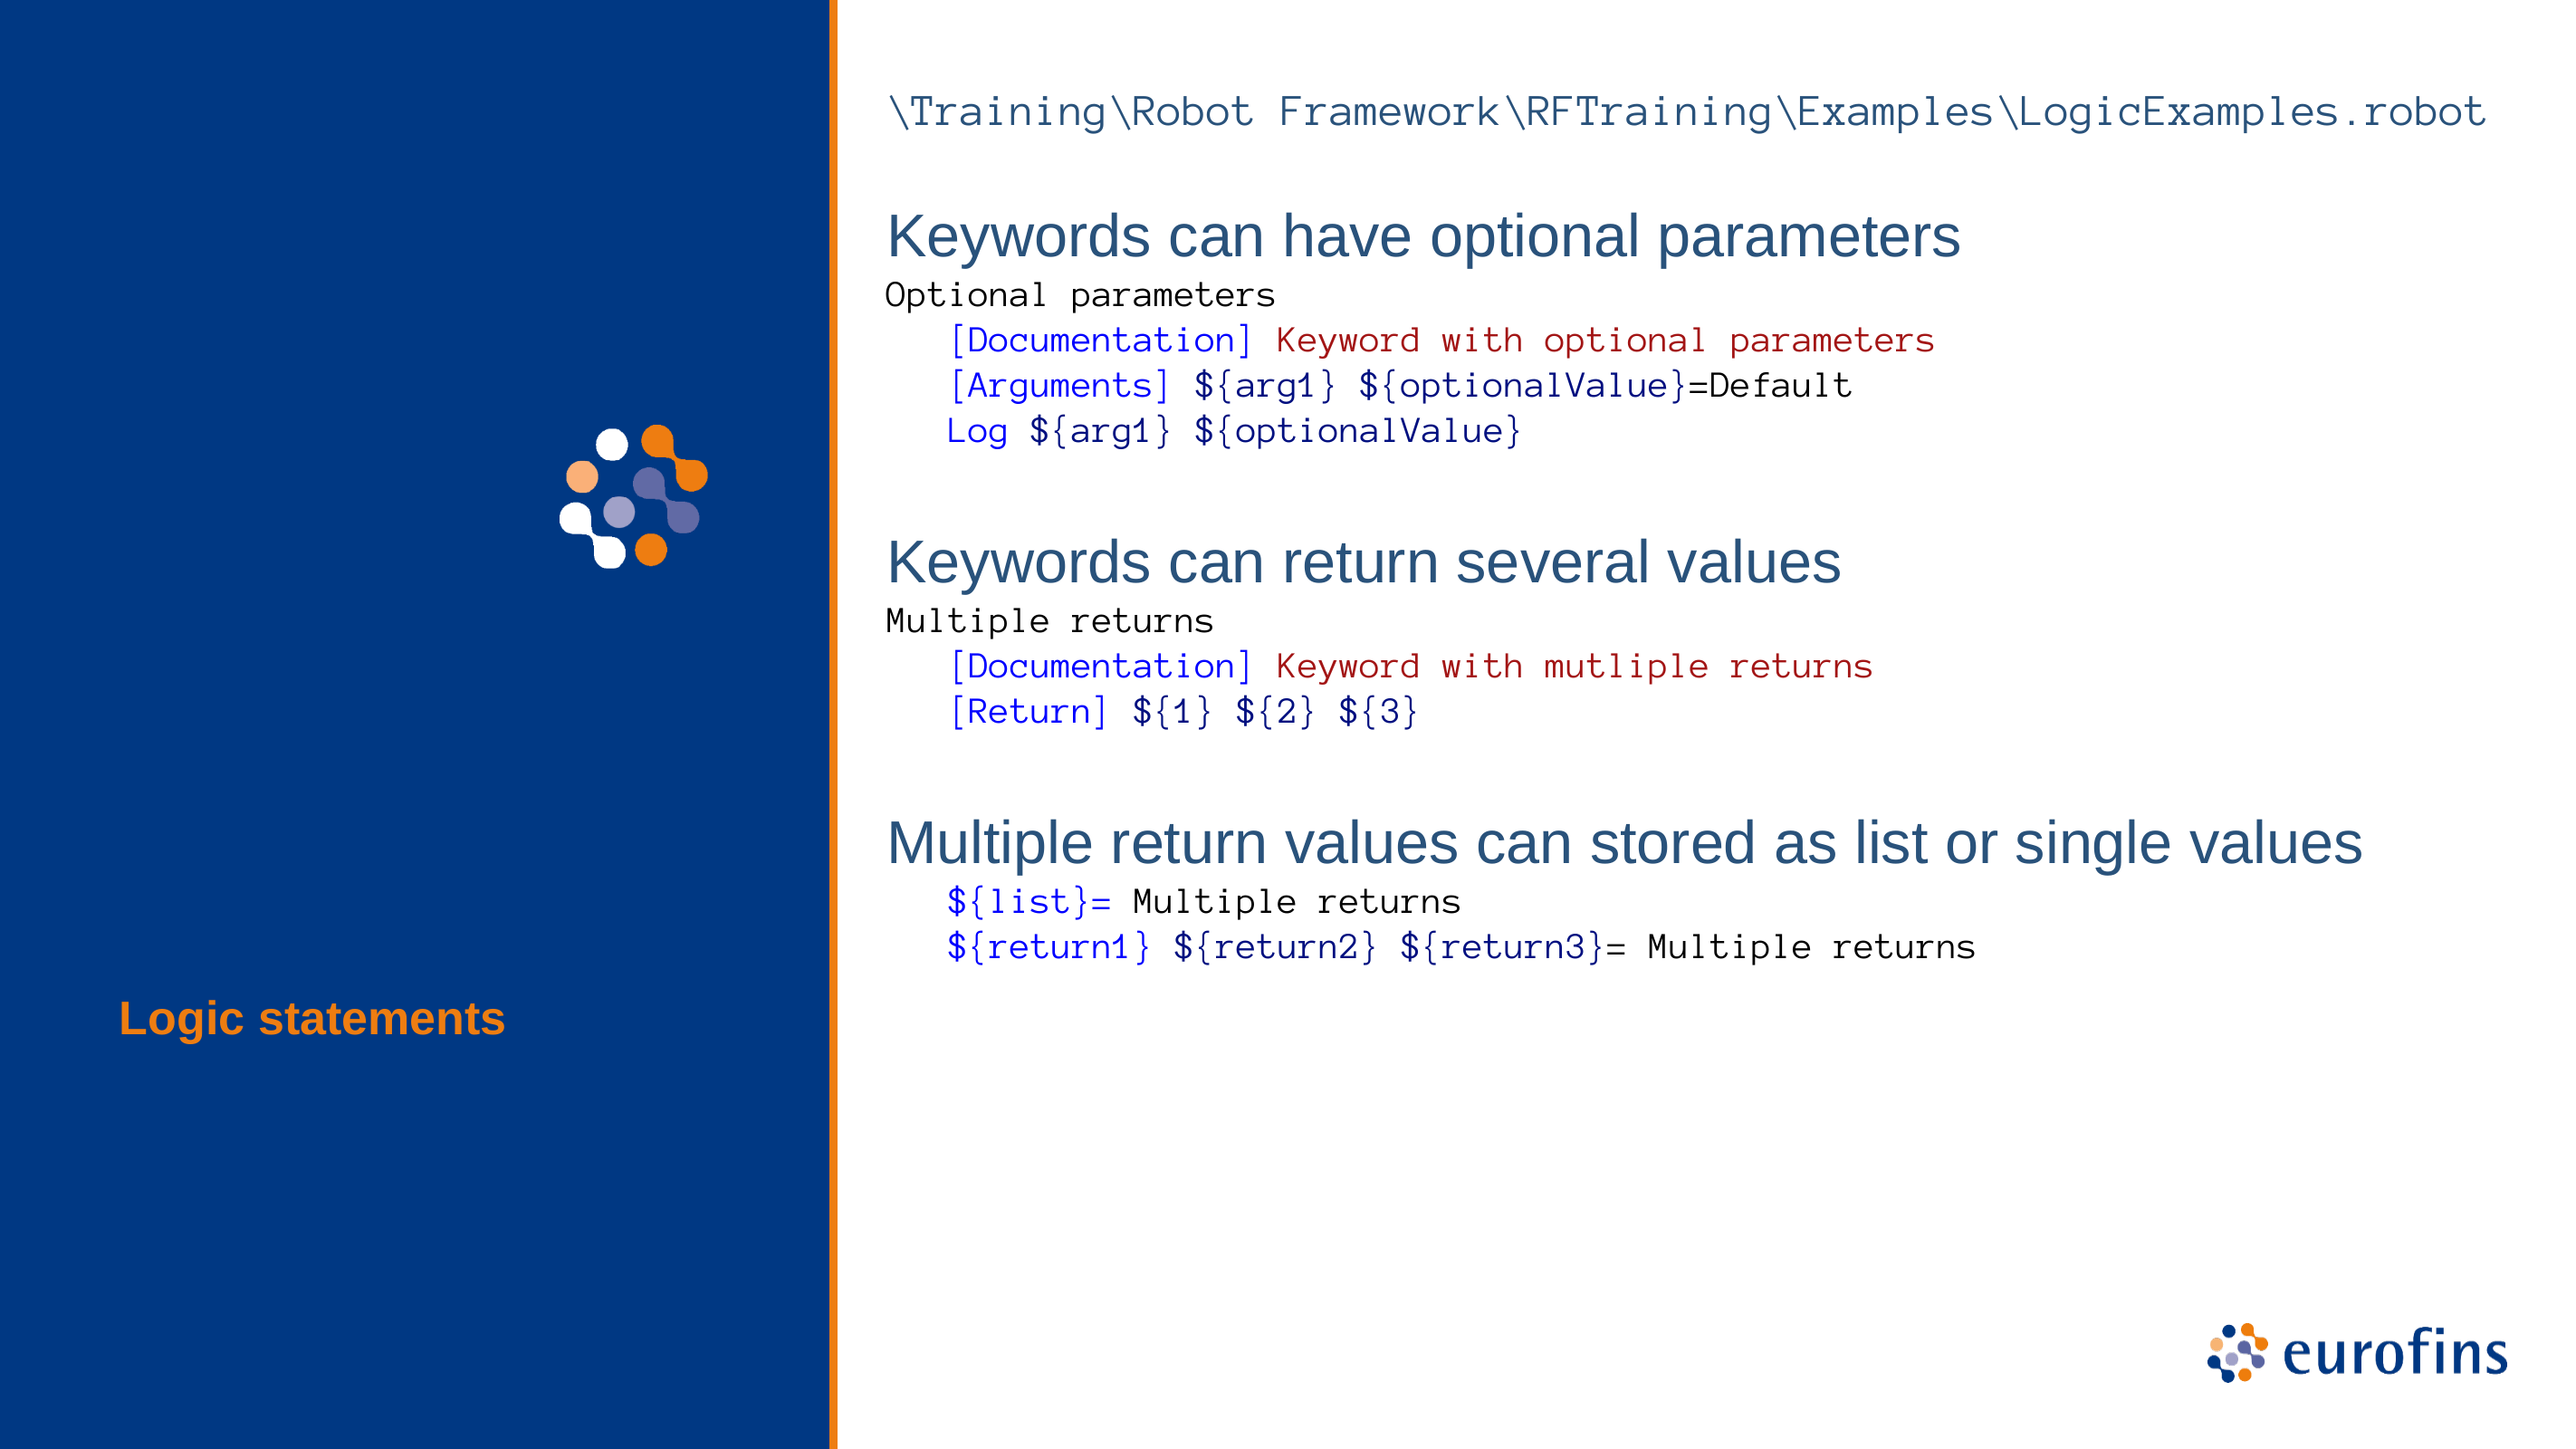

\Training\Robot Framework\RFTraining\Examples\LogicExamples.robot
Keywords can have optional parameters
Optional parameters
[Documentation] Keyword with optional parameters
[Arguments] ${arg1} ${optionalValue}=Default
Log ${arg1} ${optionalValue}

Keywords can return several values
Multiple returns
[Documentation] Keyword with mutliple returns
[Return] ${1} ${2} ${3}

Multiple return values can stored as list or single values
${list}= Multiple returns
${return1} ${return2} ${return3}= Multiple returns

Logic statements